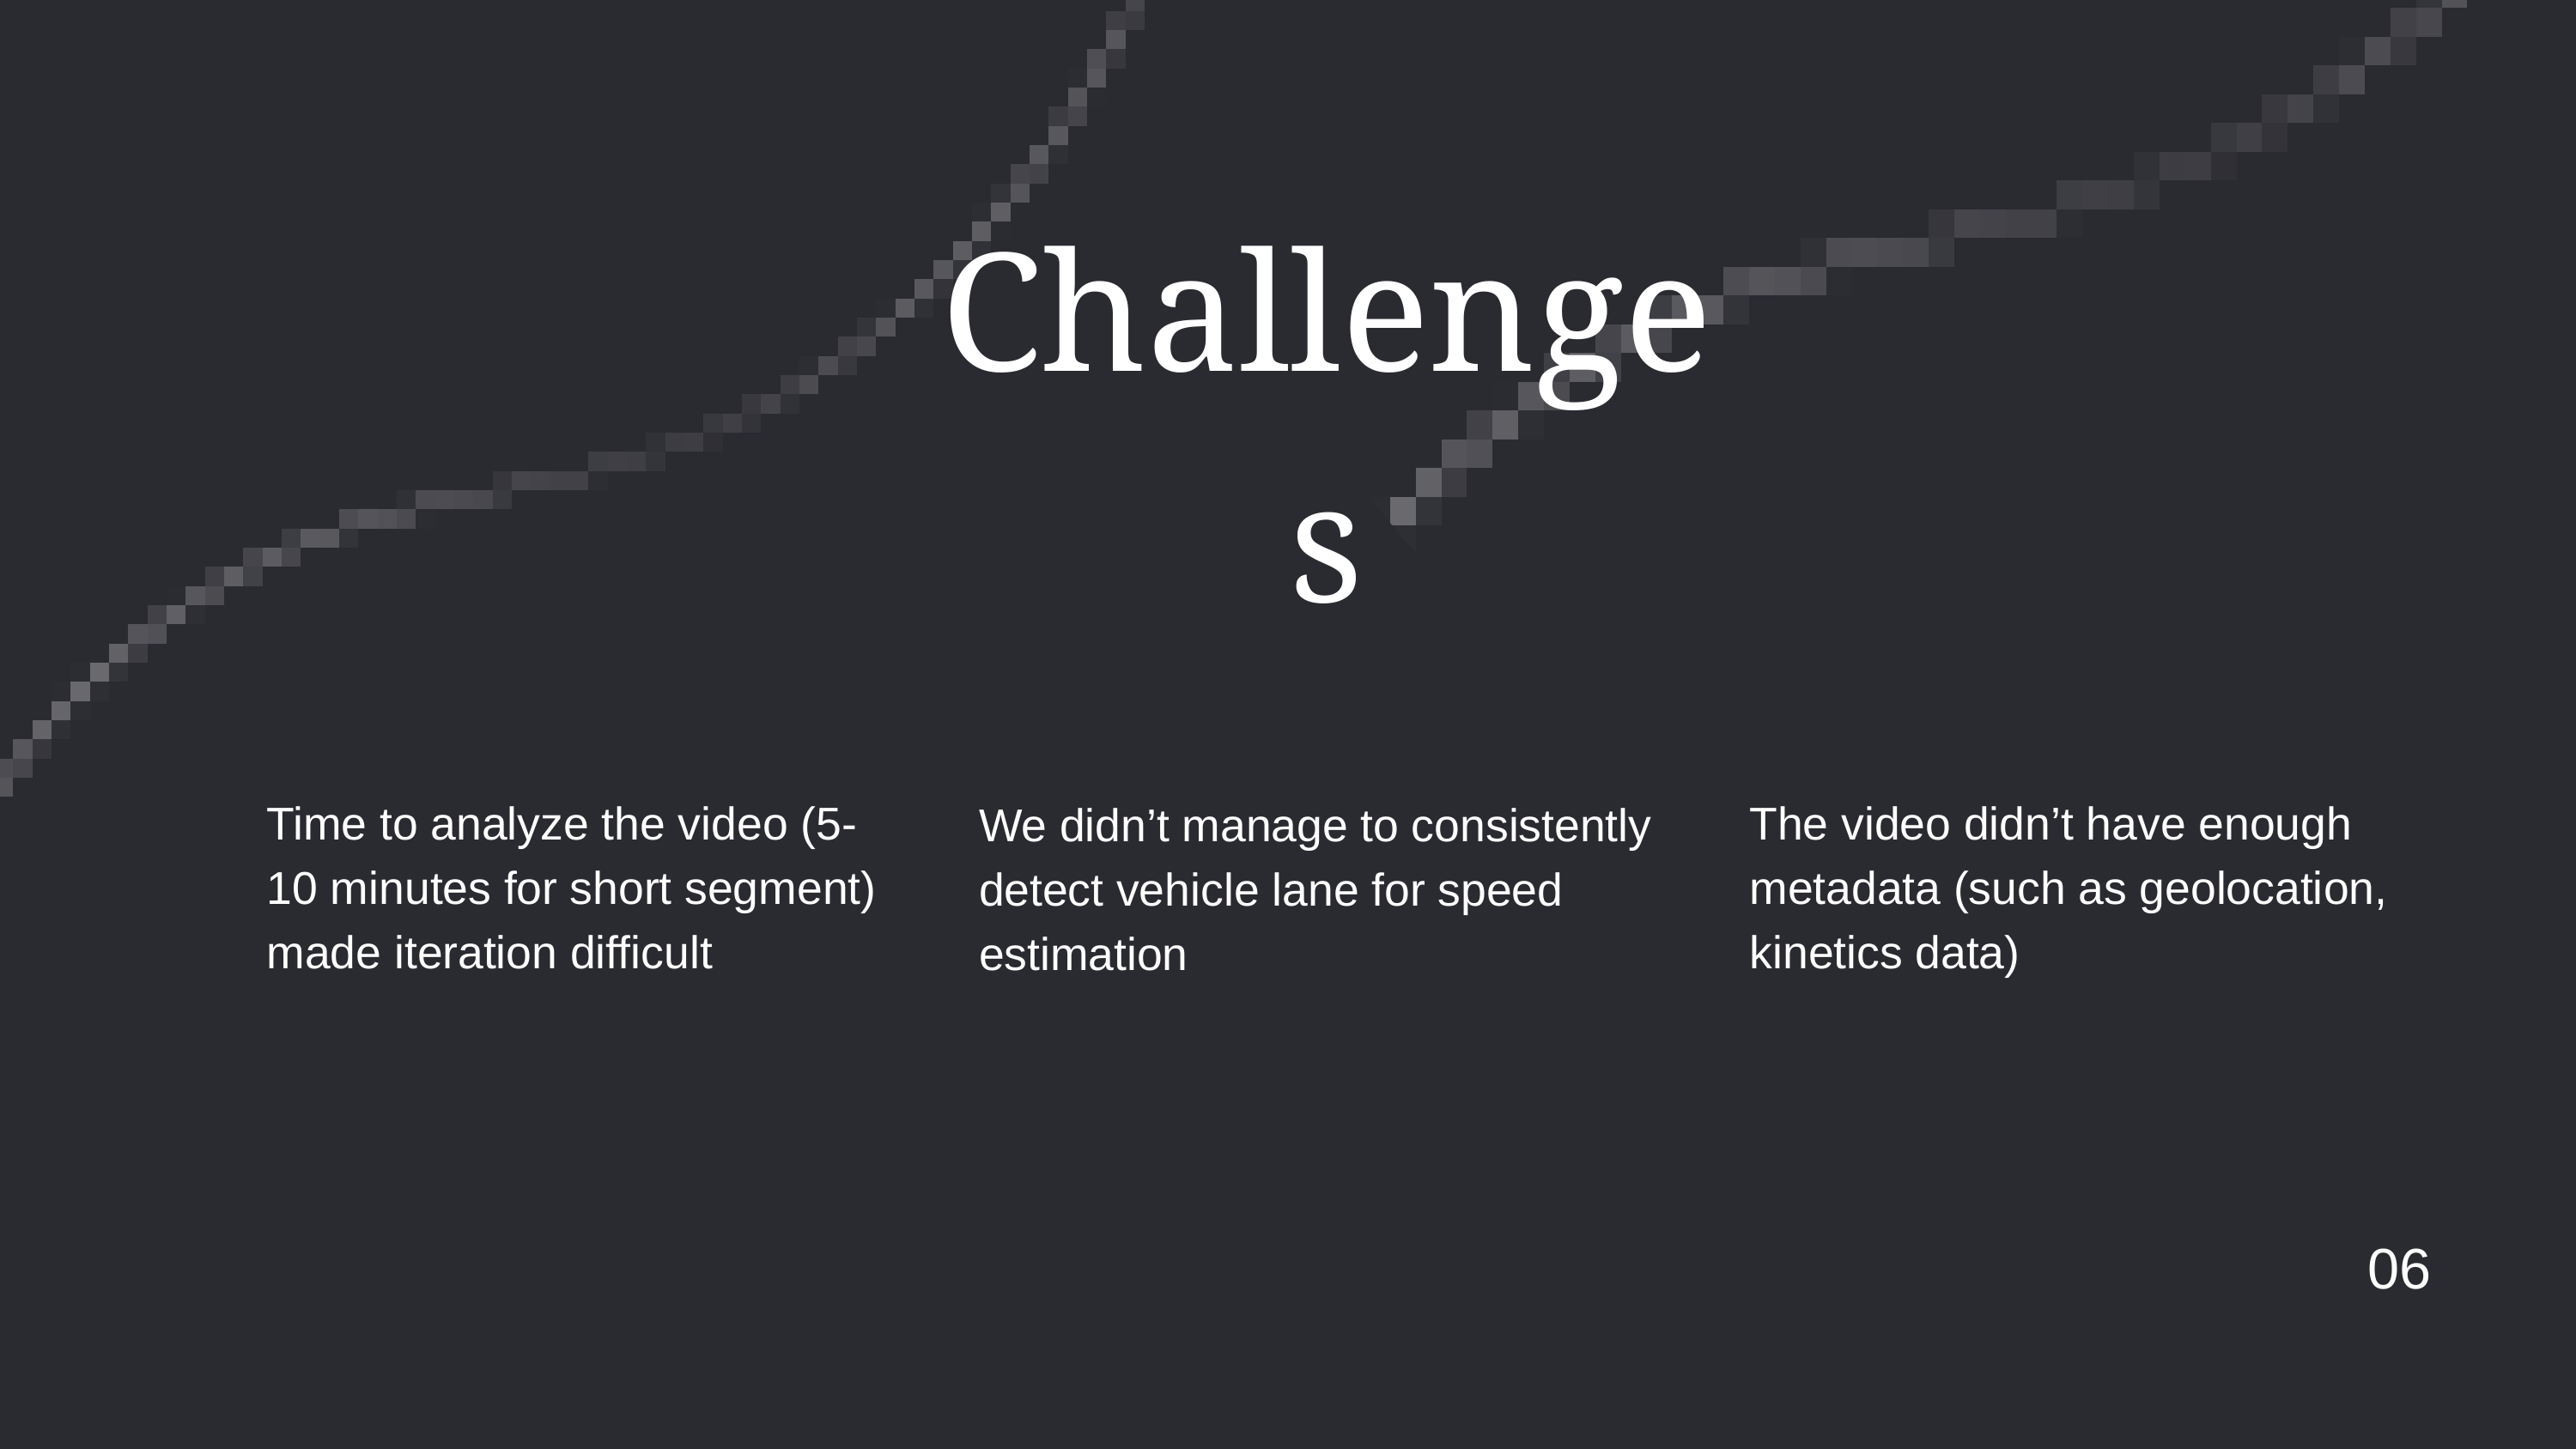

Challenges
Time to analyze the video (5-10 minutes for short segment) made iteration difficult
The video didn’t have enough metadata (such as geolocation, kinetics data)
We didn’t manage to consistently detect vehicle lane for speed estimation
06